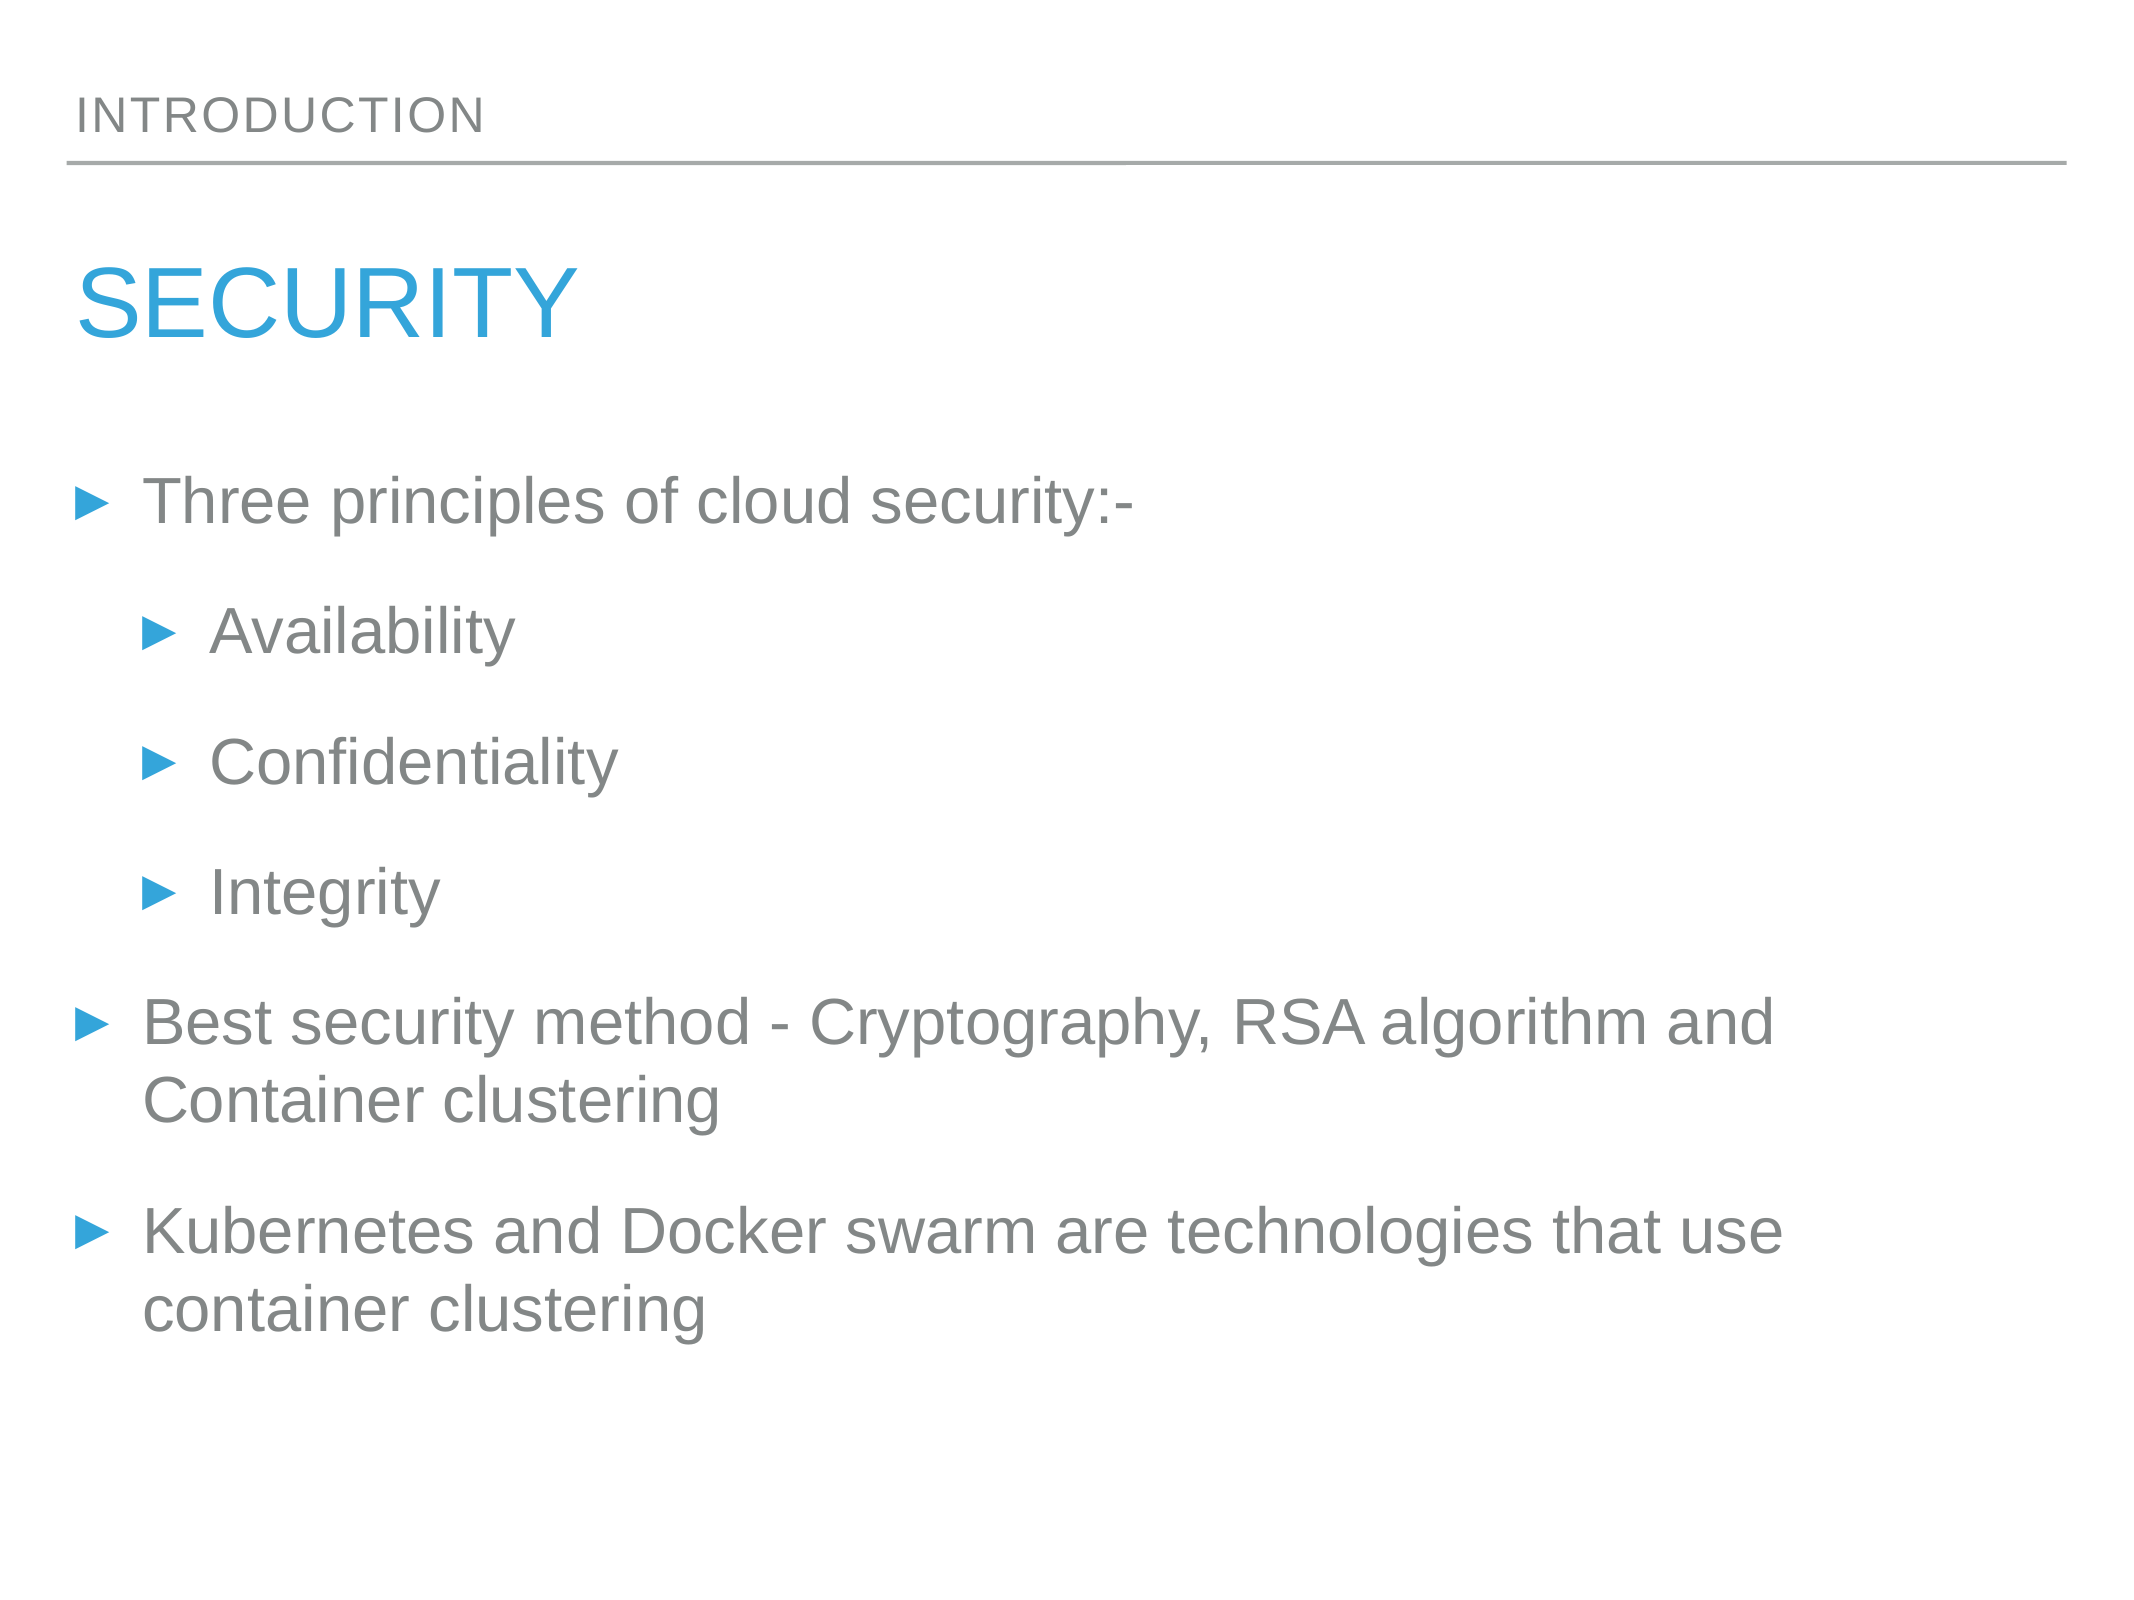

INTRoduction
# Security
Three principles of cloud security:-
Availability
Confidentiality
Integrity
Best security method - Cryptography, RSA algorithm and Container clustering
Kubernetes and Docker swarm are technologies that use container clustering